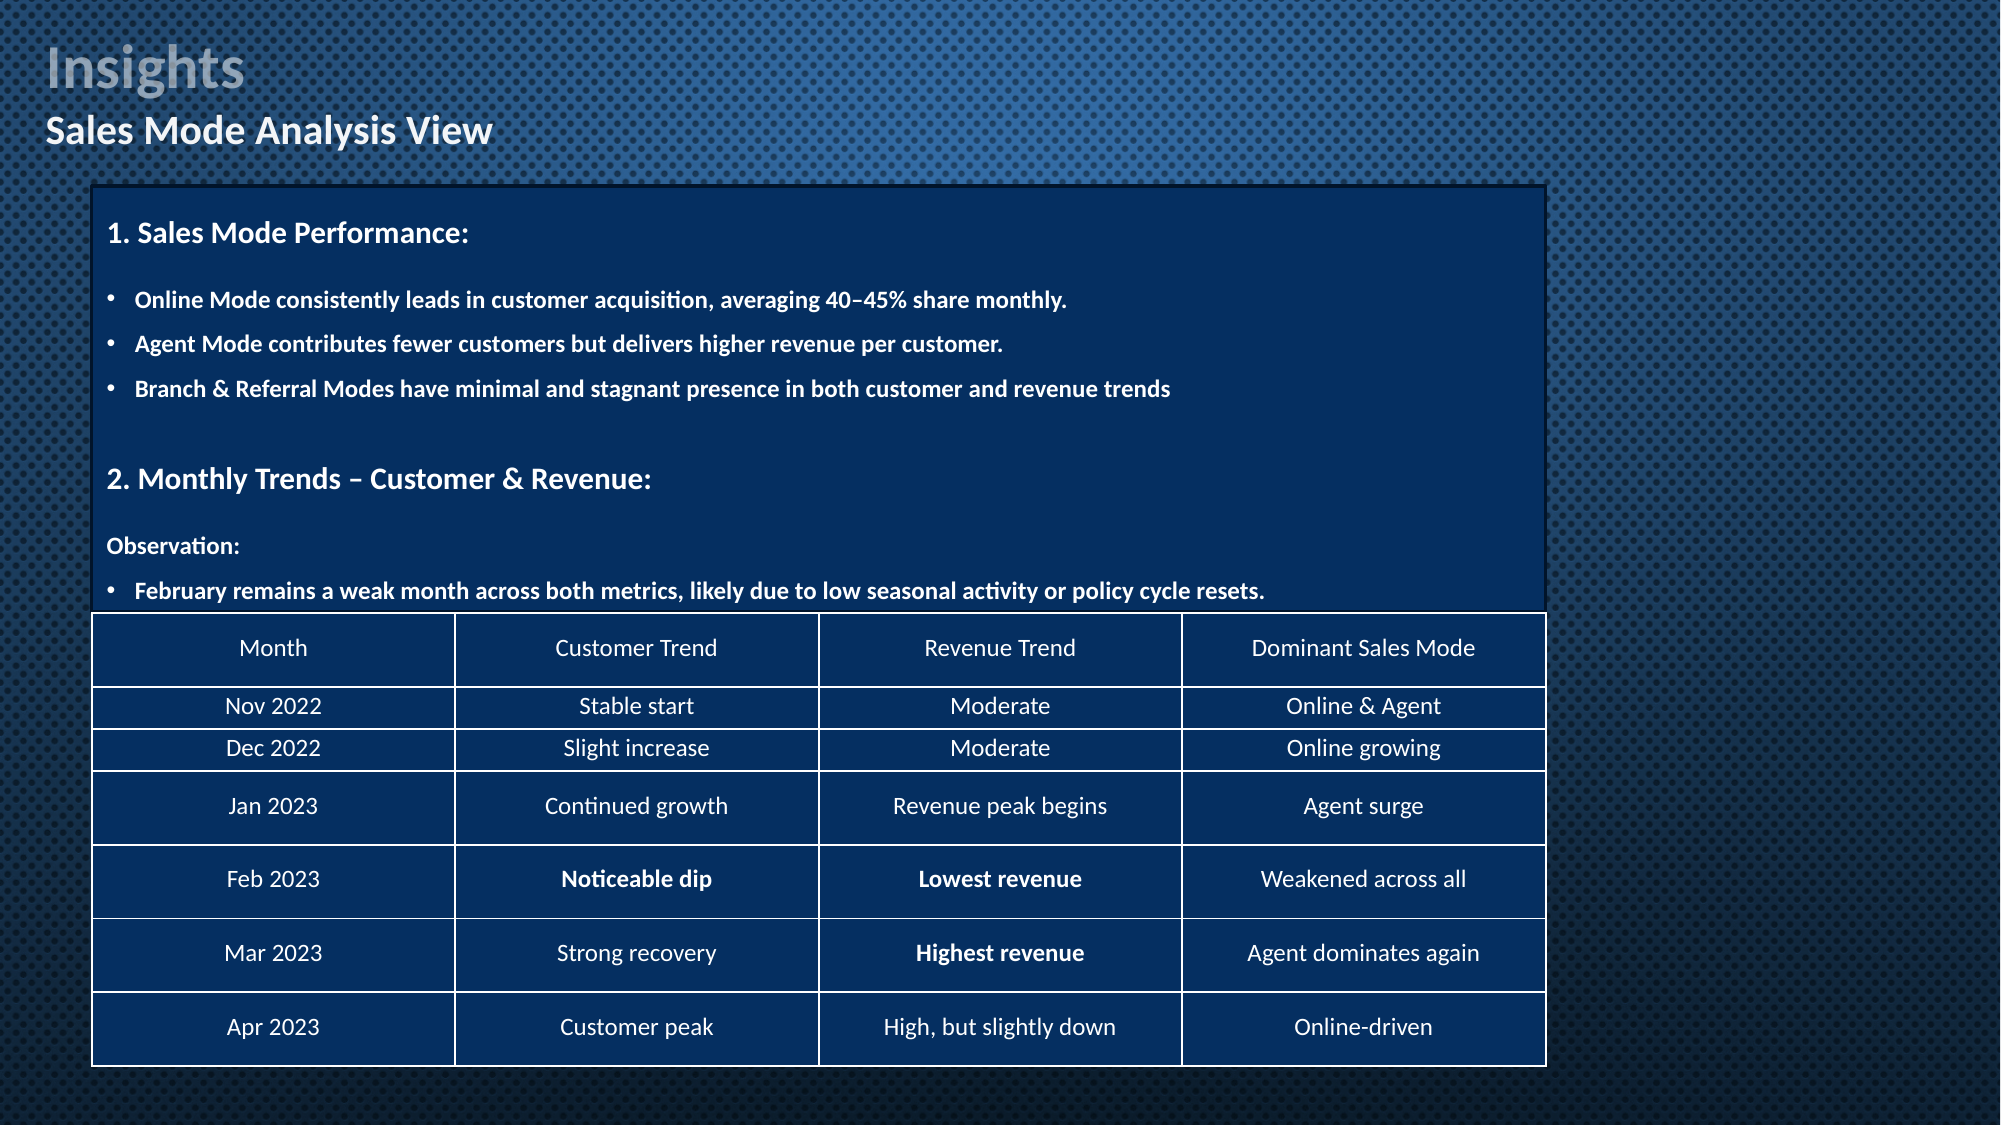

Insights
Sales Mode Analysis View
1. Sales Mode Performance:

Online Mode consistently leads in customer acquisition, averaging 40–45% share monthly.
Agent Mode contributes fewer customers but delivers higher revenue per customer.
Branch & Referral Modes have minimal and stagnant presence in both customer and revenue trends

2. Monthly Trends – Customer & Revenue:

Observation:
February remains a weak month across both metrics, likely due to low seasonal activity or policy cycle resets.
| Month | Customer Trend | Revenue Trend | Dominant Sales Mode |
| --- | --- | --- | --- |
| Nov 2022 | Stable start | Moderate | Online & Agent |
| Dec 2022 | Slight increase | Moderate | Online growing |
| Jan 2023 | Continued growth | Revenue peak begins | Agent surge |
| Feb 2023 | Noticeable dip | Lowest revenue | Weakened across all |
| Mar 2023 | Strong recovery | Highest revenue | Agent dominates again |
| Apr 2023 | Customer peak | High, but slightly down | Online-driven |